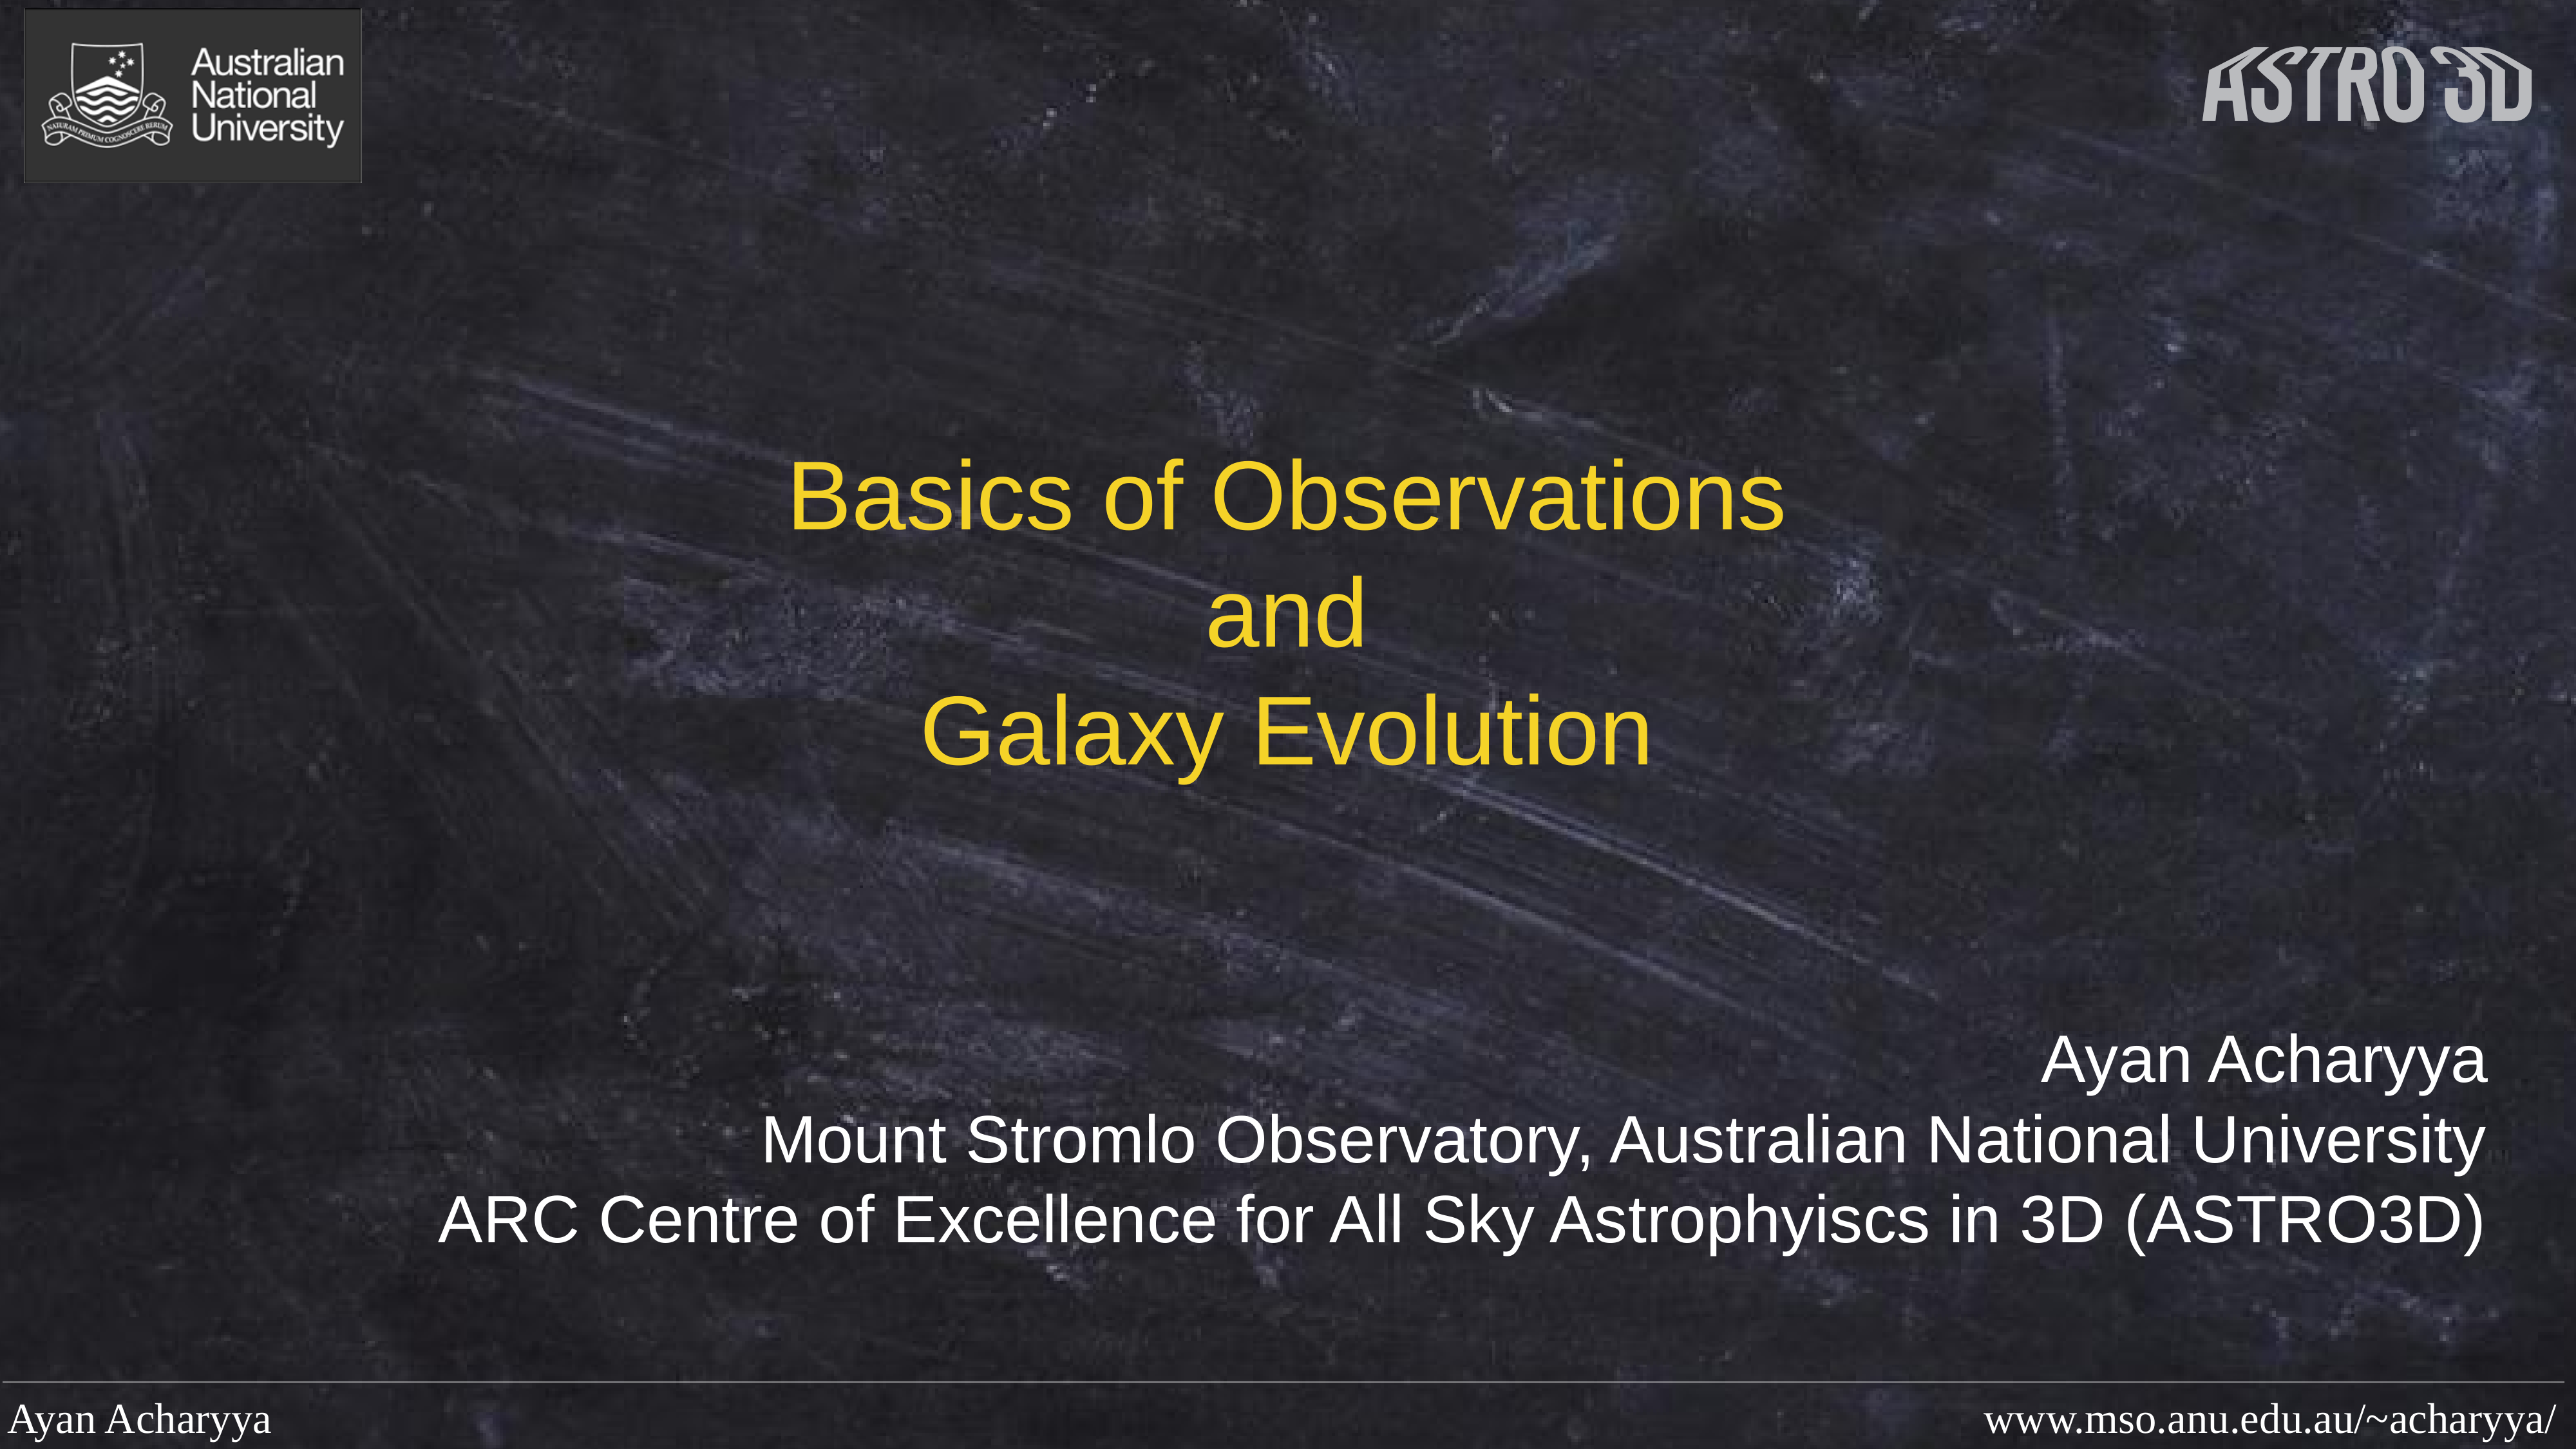

Basics of Observations
and
Galaxy Evolution
Ayan Acharyya
Mount Stromlo Observatory, Australian National University
ARC Centre of Excellence for All Sky Astrophyiscs in 3D (ASTRO3D)
1